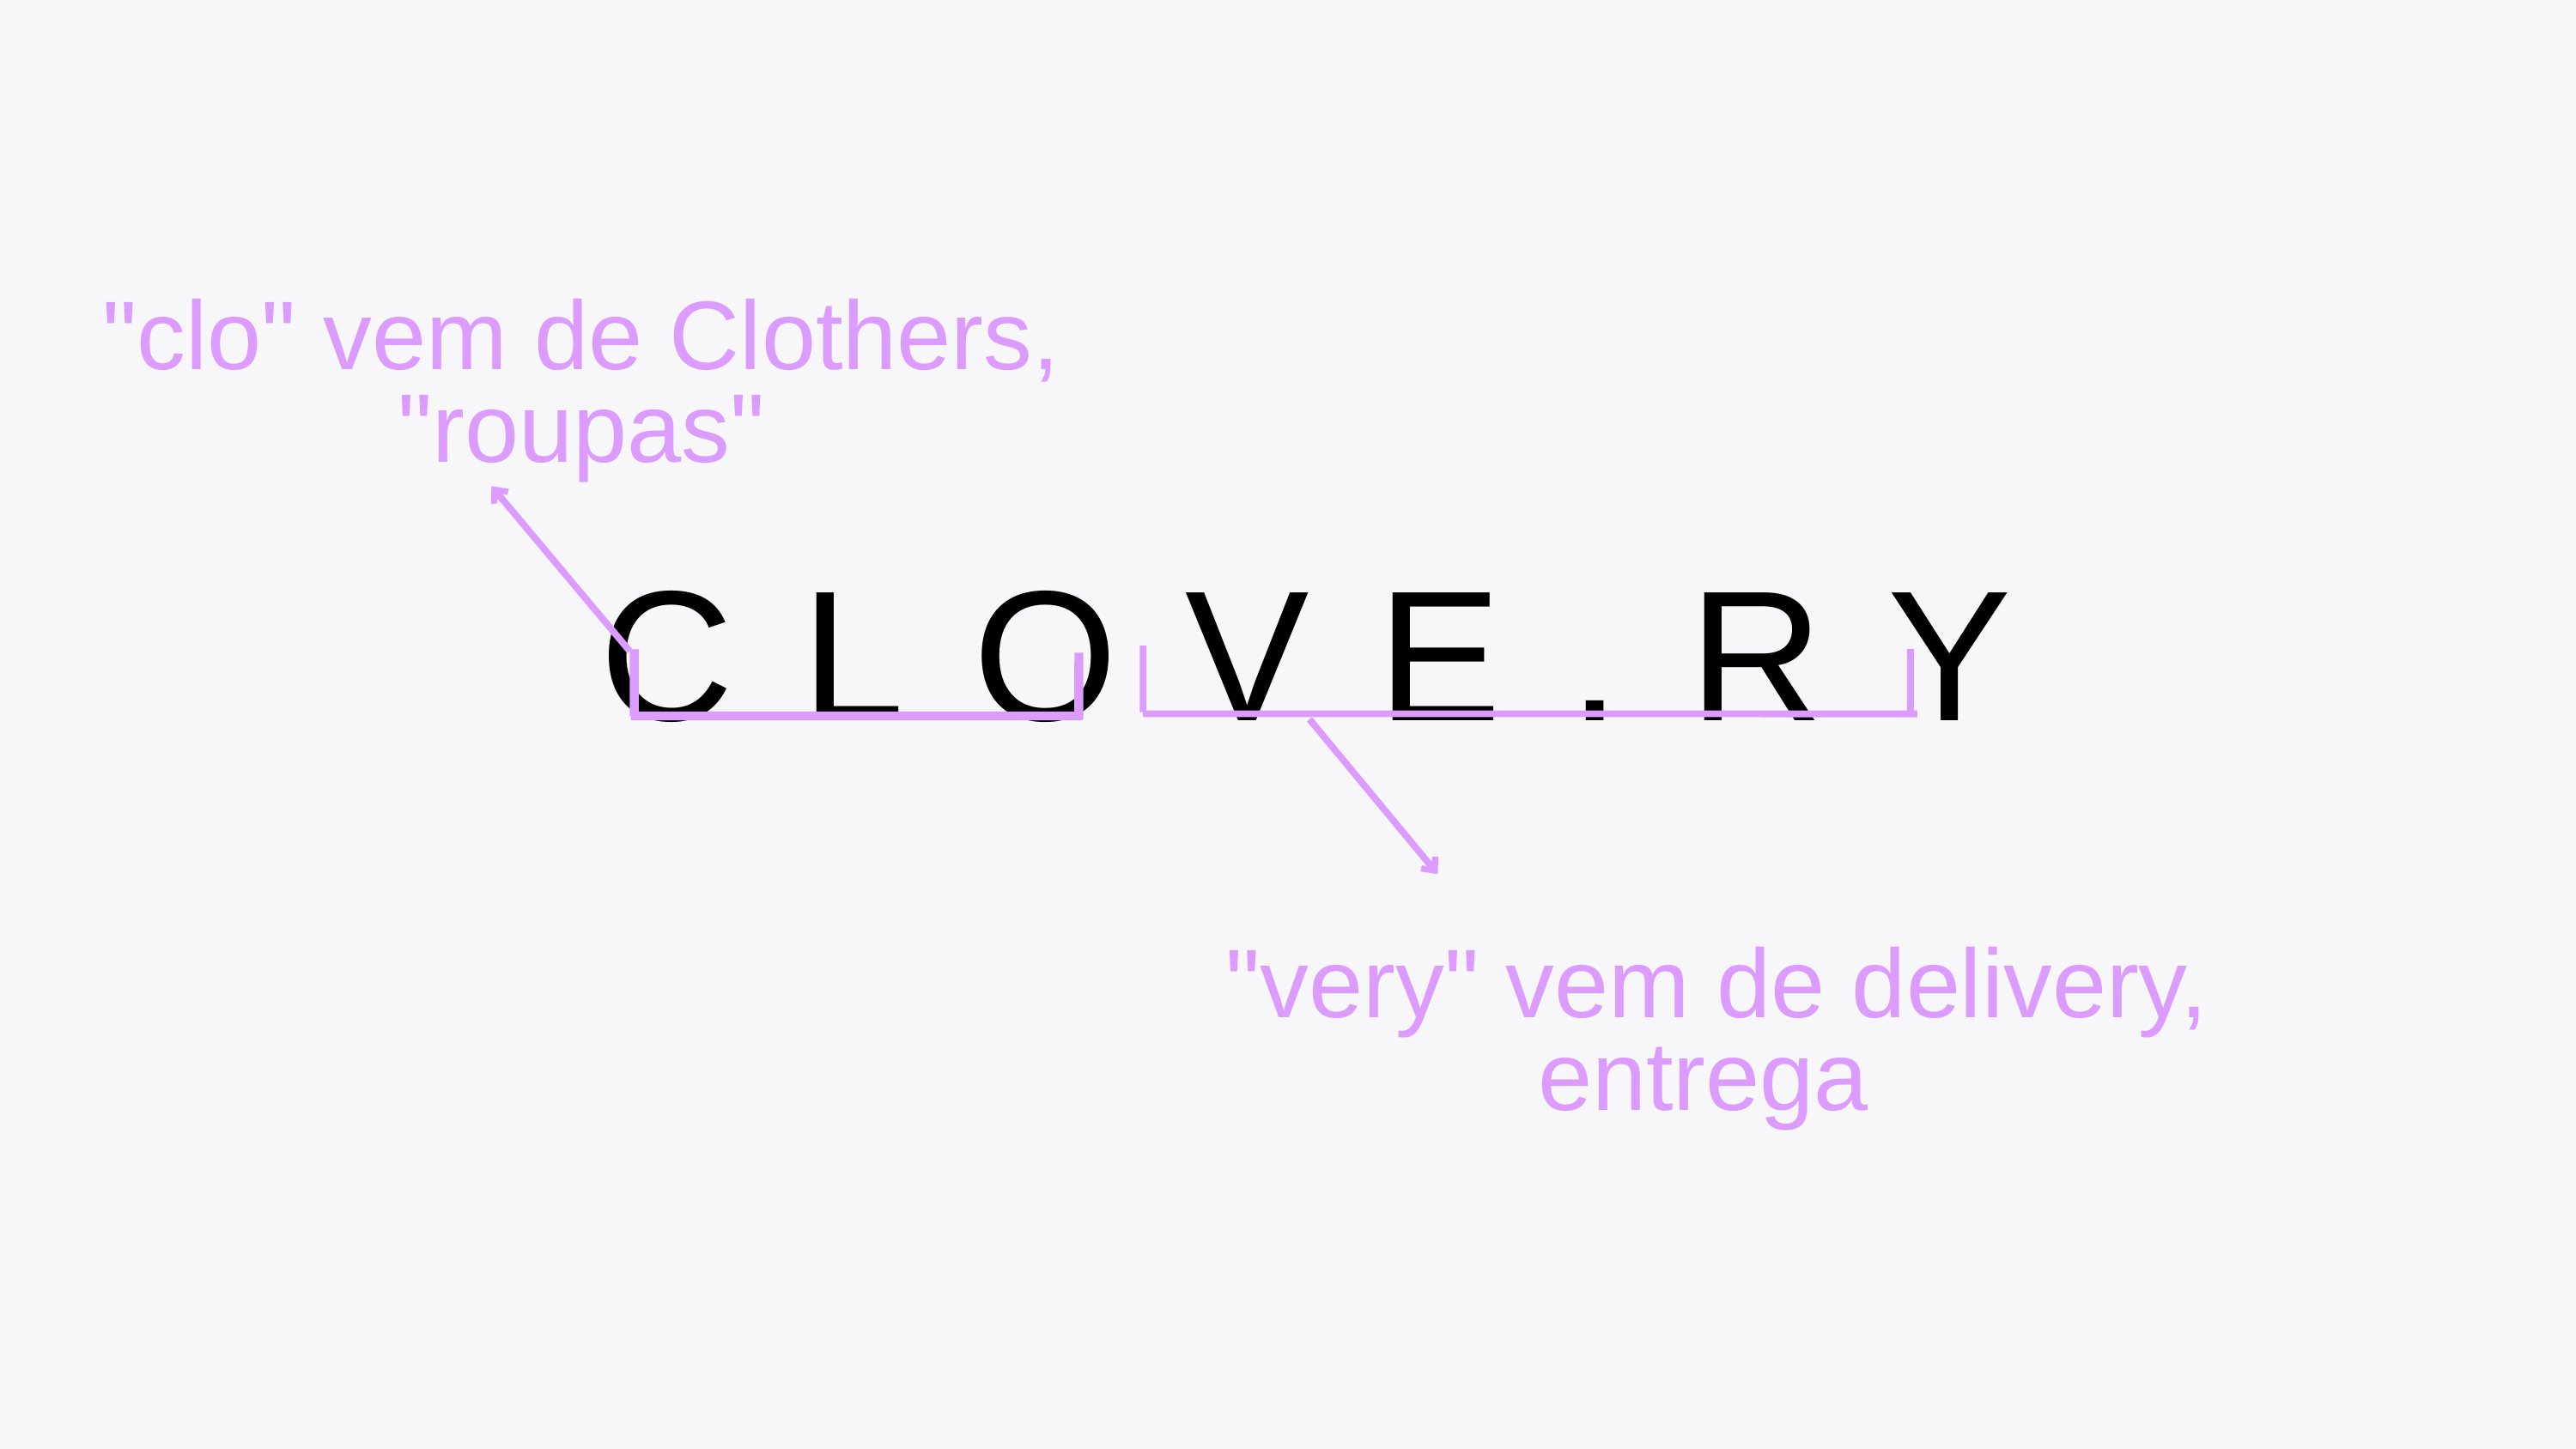

"clo" vem de Clothers, "roupas"
CLOVE.RY

"very" vem de delivery, entrega